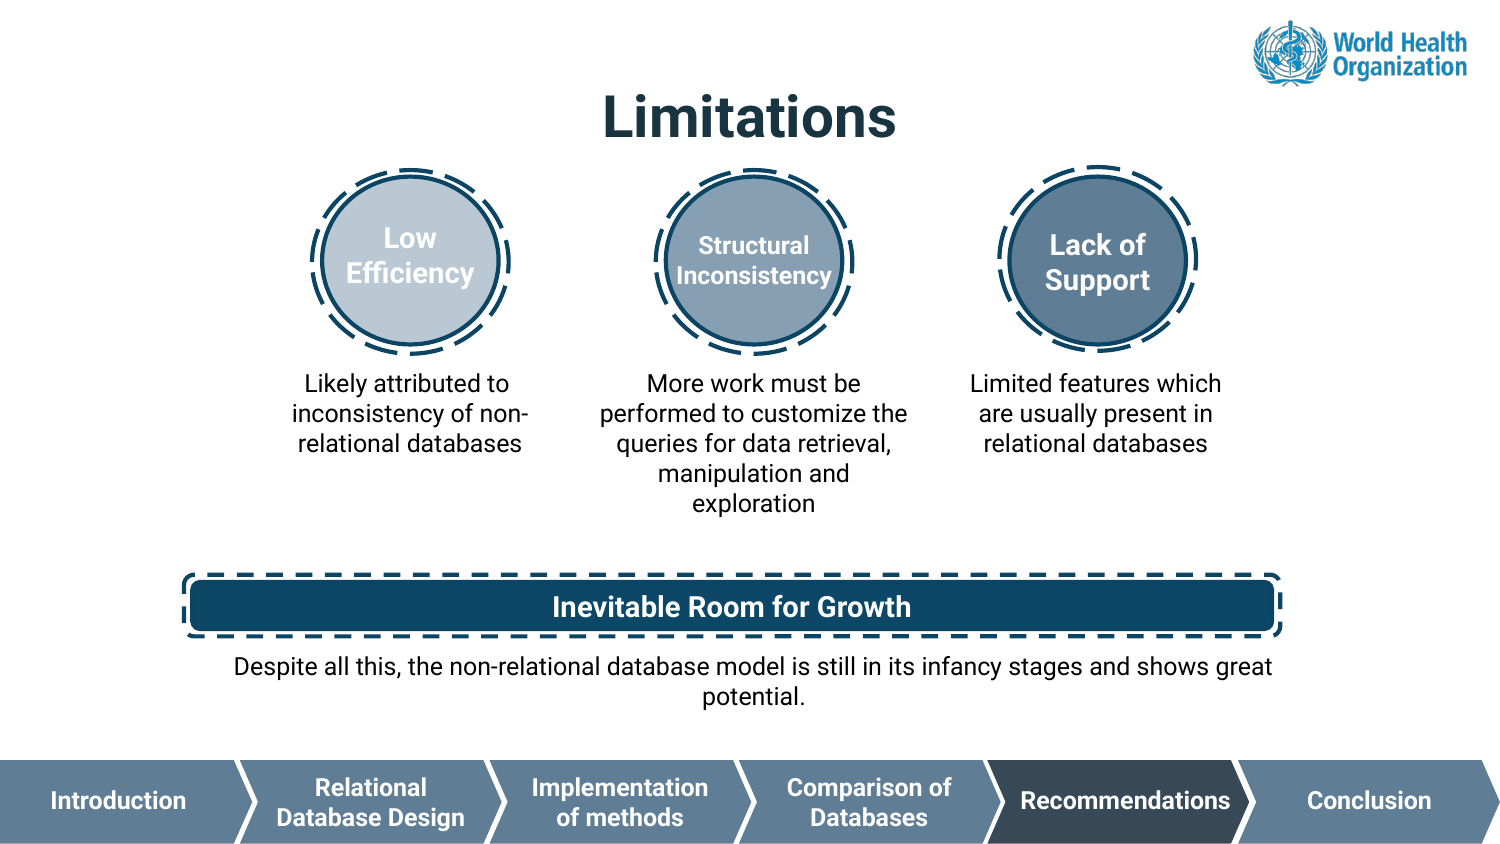

# Limitations

Low
Efficiency
Lack of Support
Structural
Inconsistency
Limited features which are usually present in relational databases
Likely attributed to
inconsistency of non-relational databases
More work must be performed to customize the queries for data retrieval, manipulation and exploration

Inevitable Room for Growth
Despite all this, the non-relational database model is still in its infancy stages and shows great potential.
Relational Database Design
Implementation of methods
Comparison of Databases

Recommendations
Introduction
Conclusion